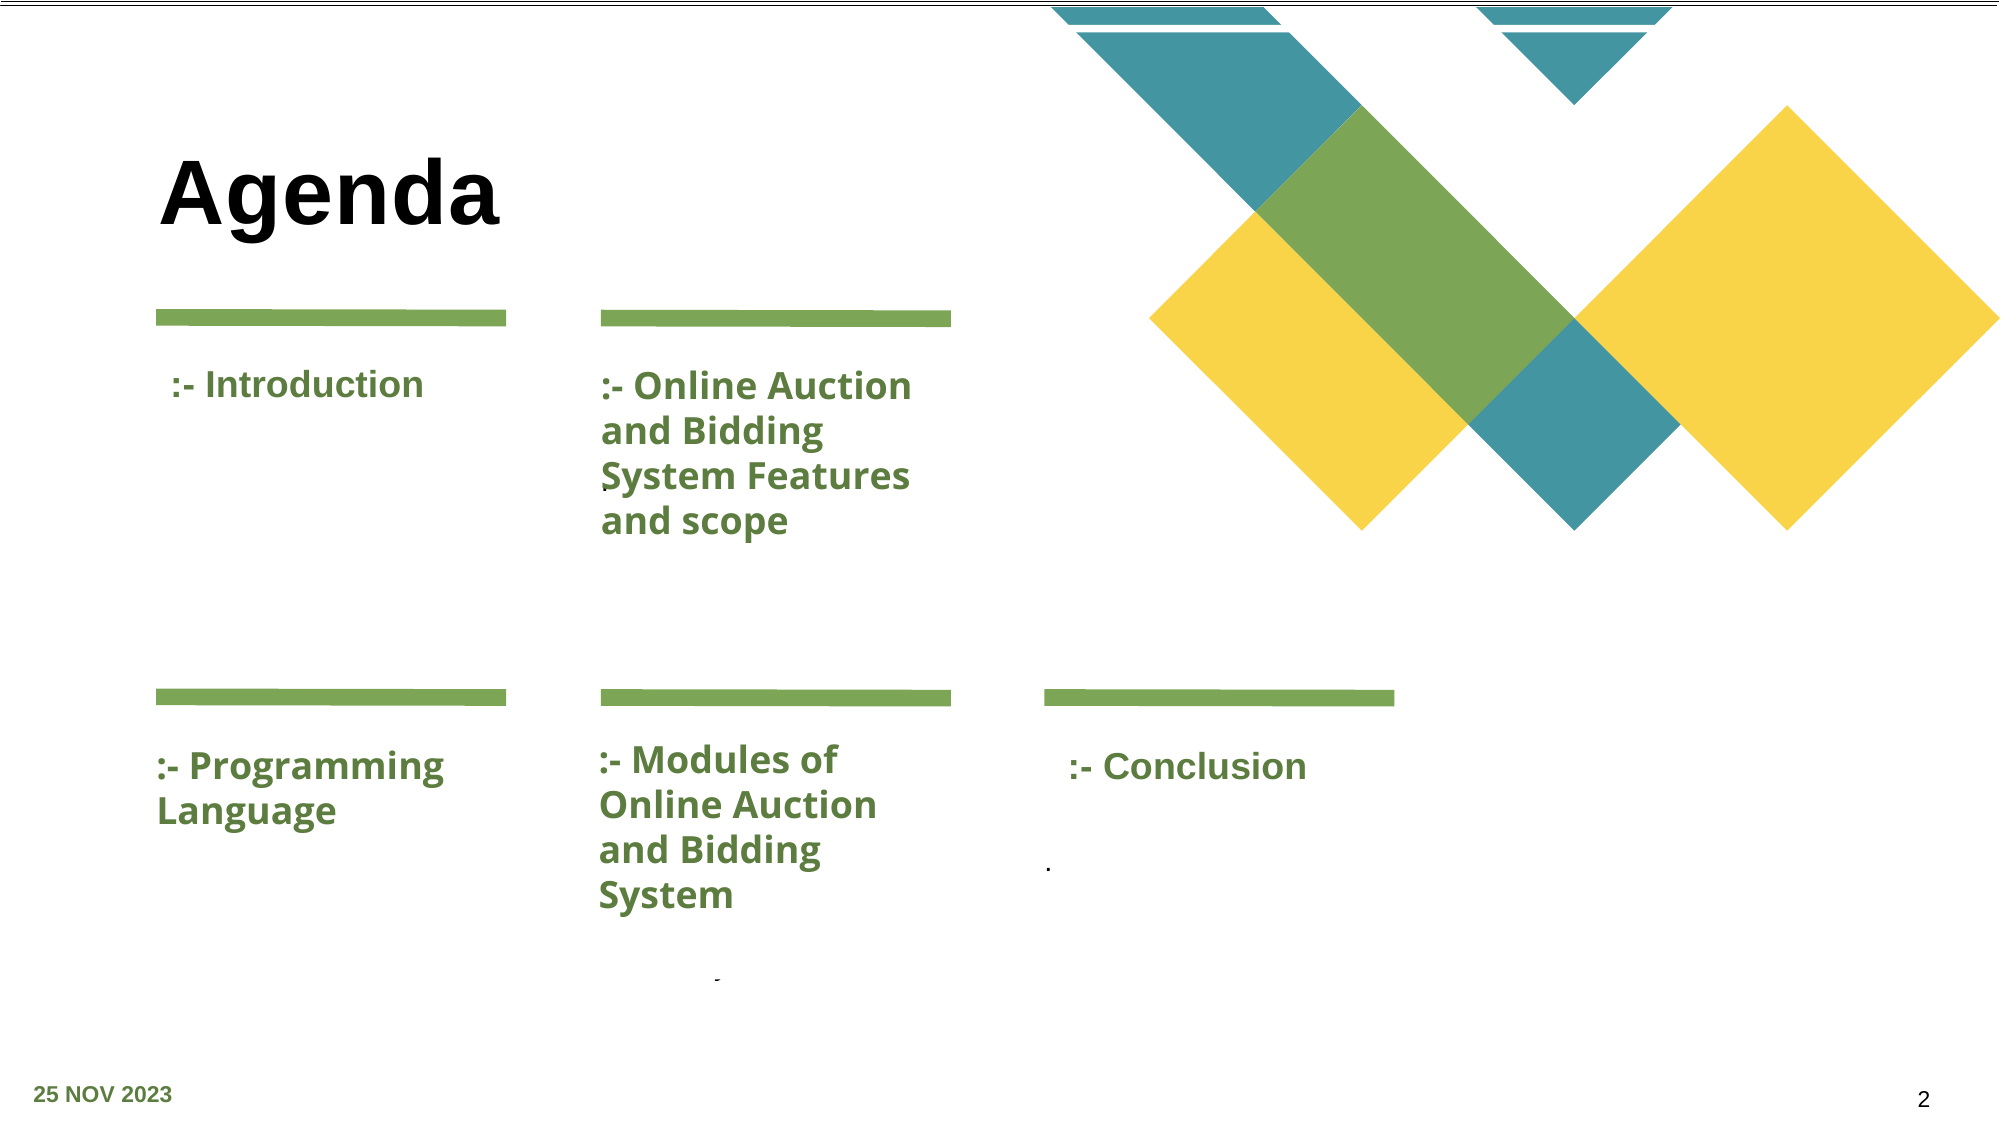

# Agenda
 :- Introduction
:- Online Auction and Bidding System Features and scope
.
:- Modules of Online Auction and Bidding System

:- Programming Language
:- Conclusion
04. What’s next
Lorem ipsum dolor sit amet, consectetuer adipiscing elit, sed diam nonummy nibh.
.

25 NOV 2023
2